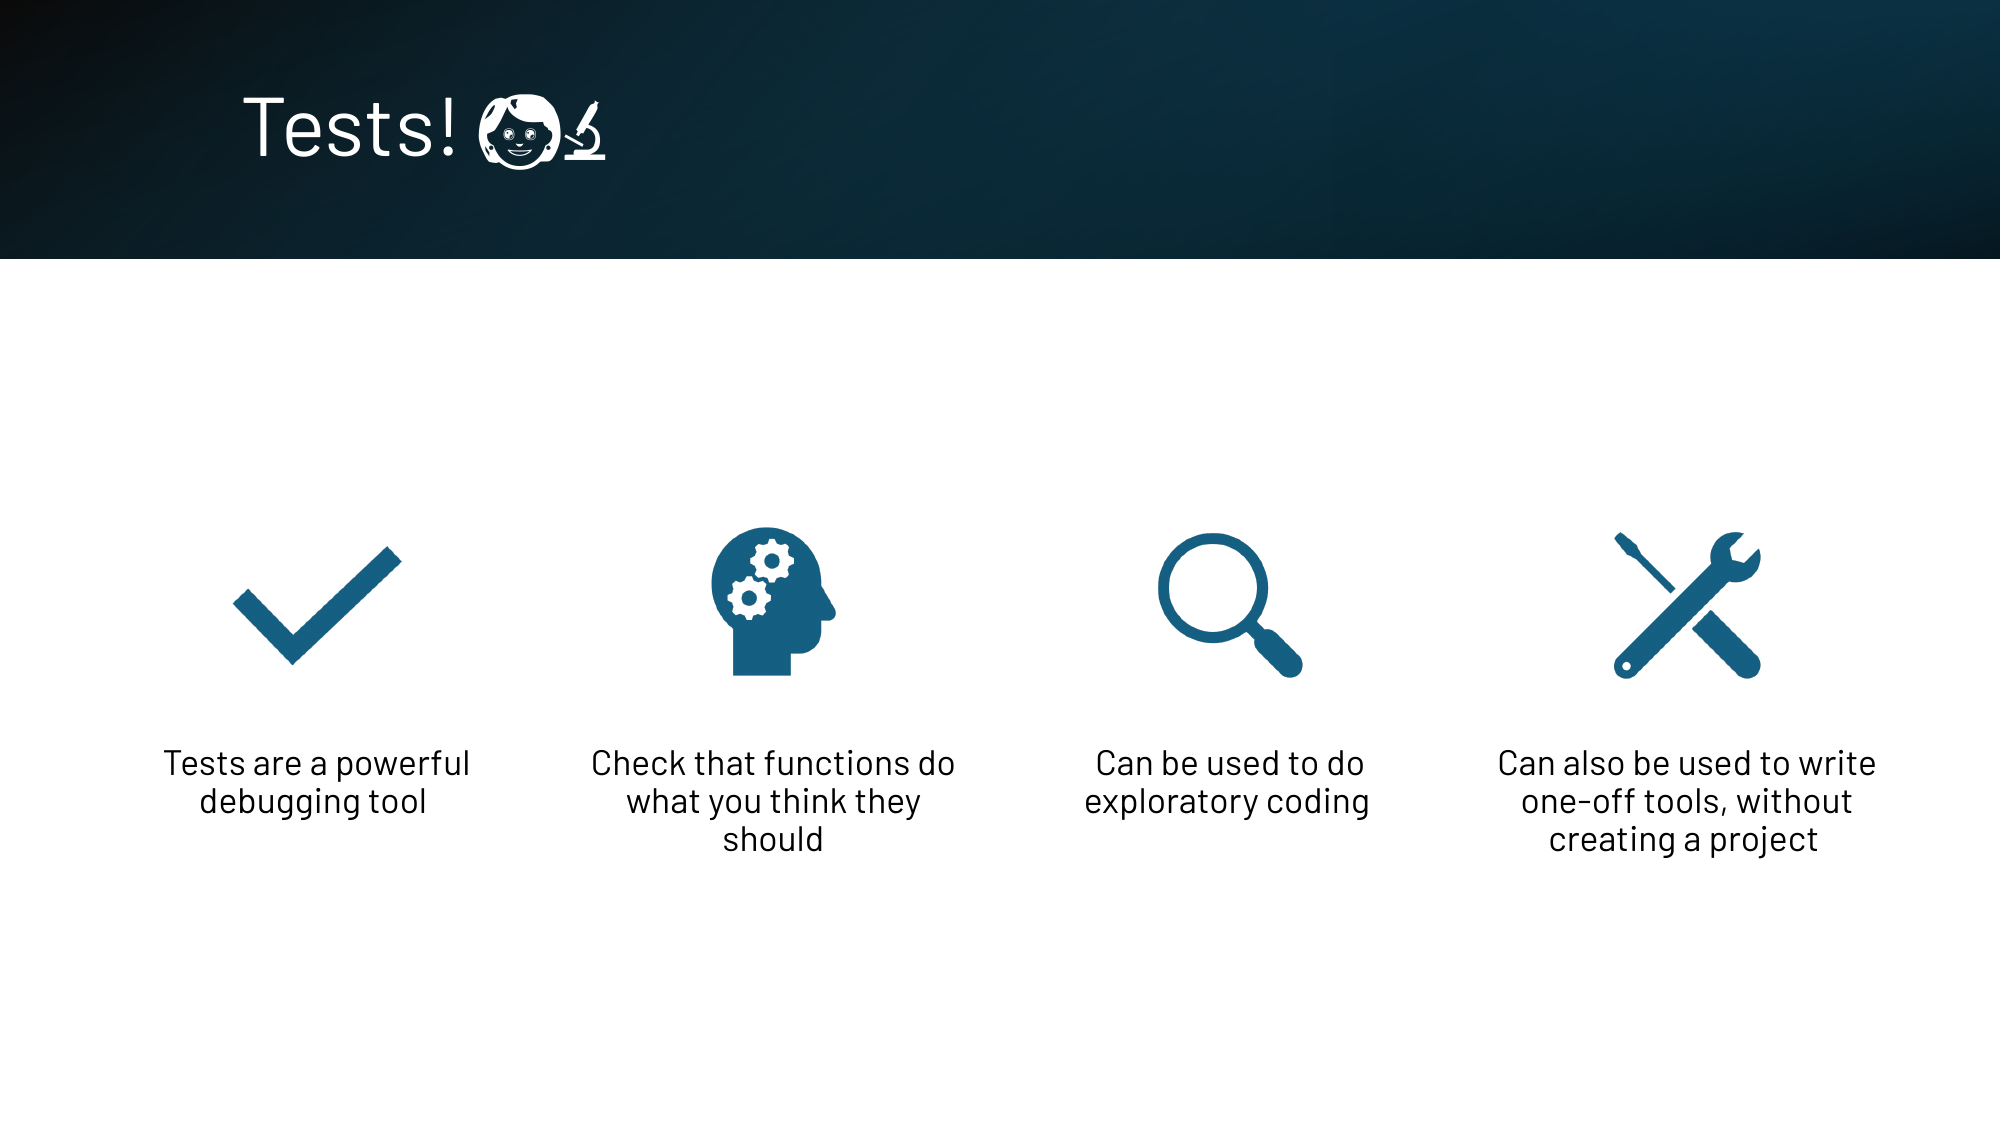

# Tests! 👩‍🔬
Tests are a powerful debugging tool
Check that functions do what you think they should
Can be used to do exploratory coding
Can also be used to write one-off tools, without creating a project